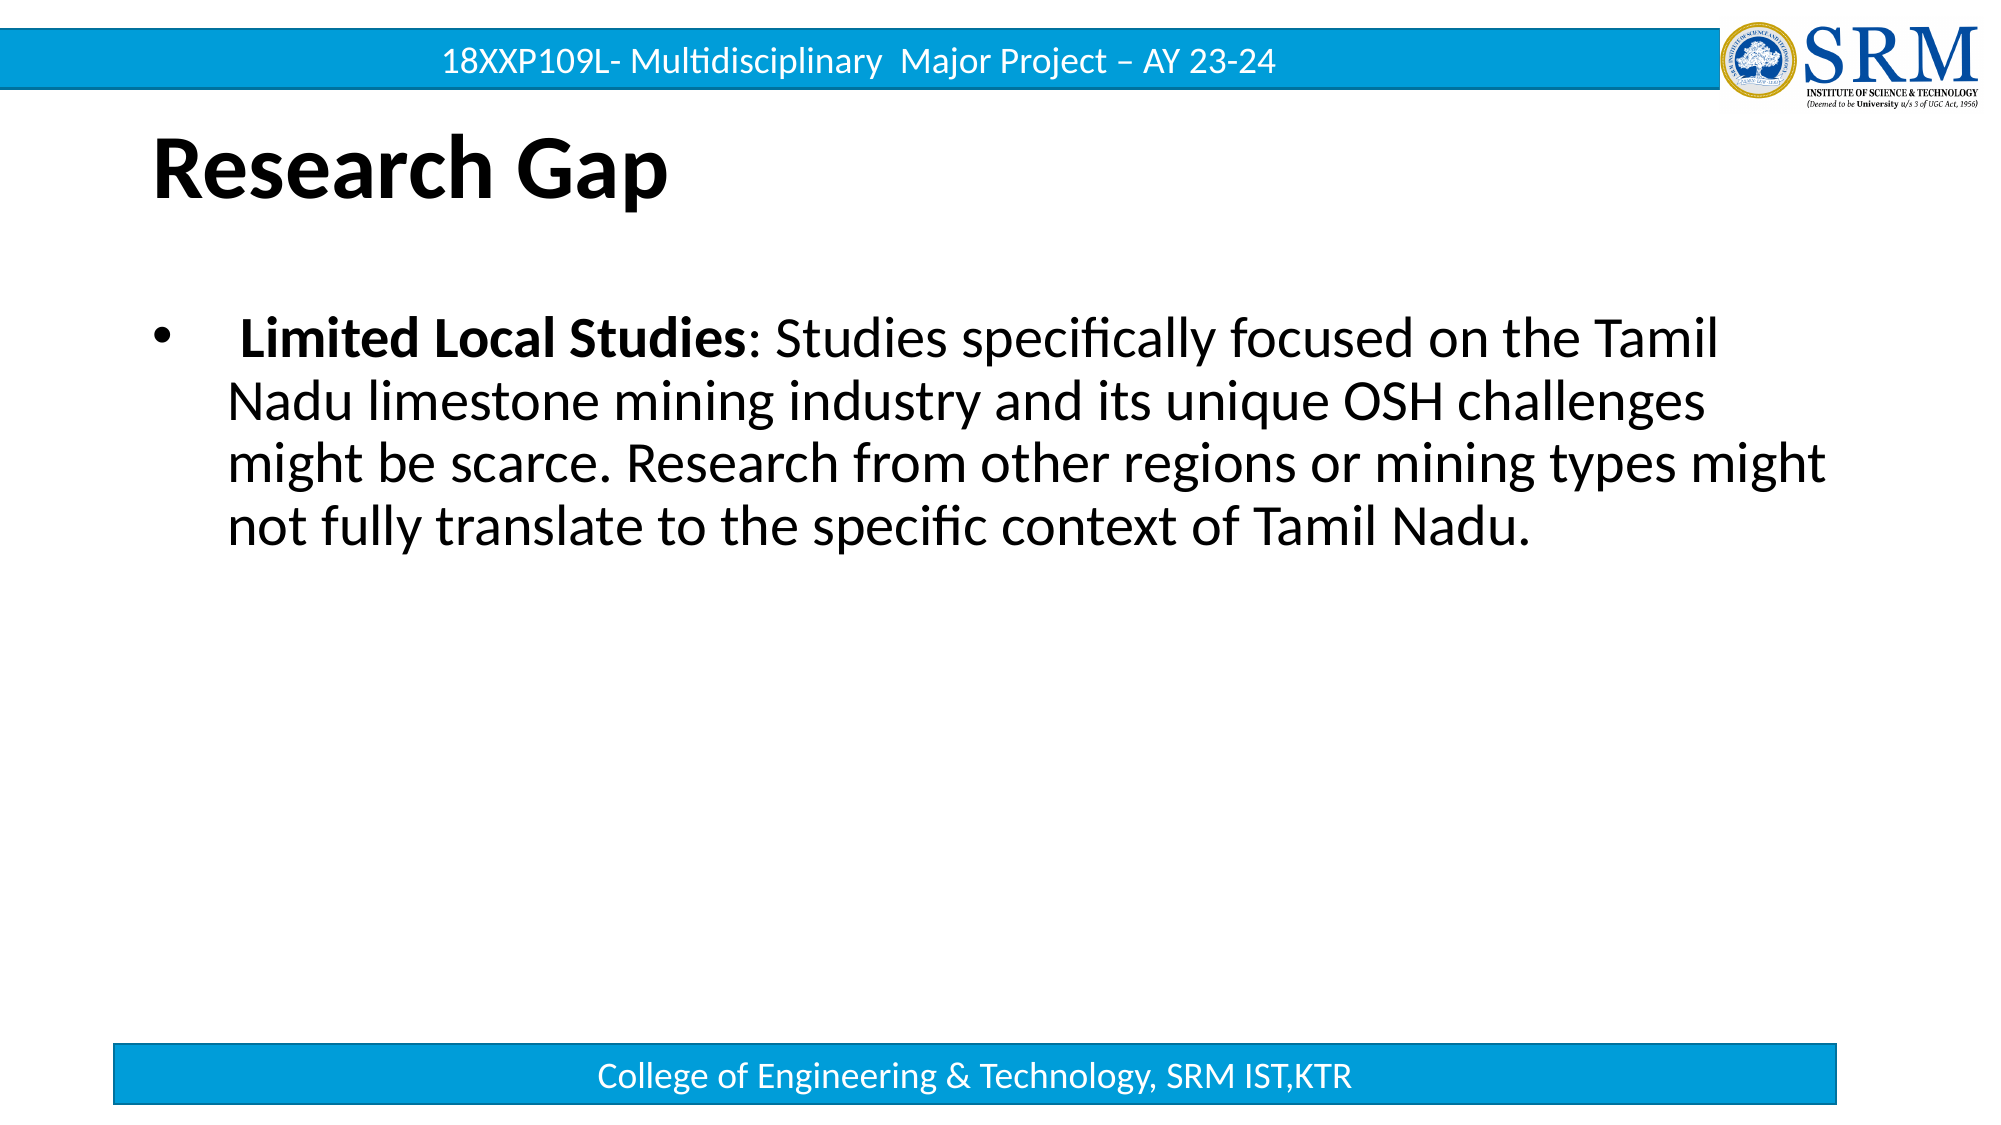

# Research Gap
 Limited Local Studies: Studies specifically focused on the Tamil Nadu limestone mining industry and its unique OSH challenges might be scarce. Research from other regions or mining types might not fully translate to the specific context of Tamil Nadu.